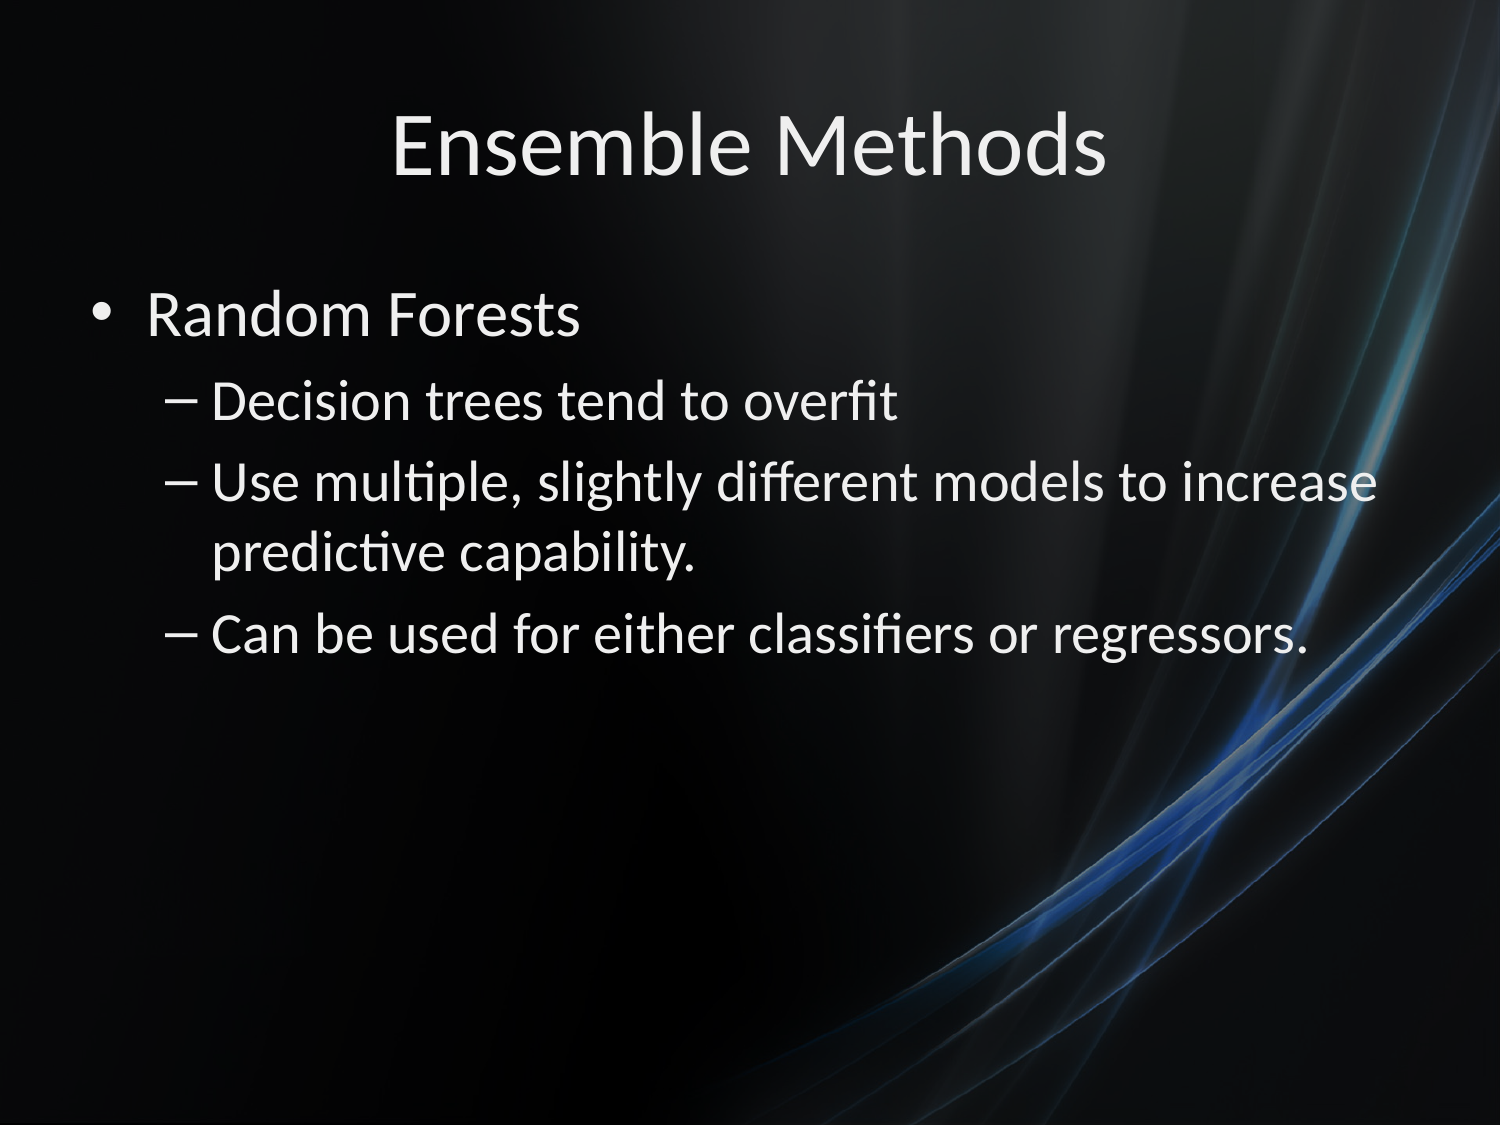

# Ensemble Methods
Random Forests
Decision trees tend to overfit
Use multiple, slightly different models to increase predictive capability.
Can be used for either classifiers or regressors.